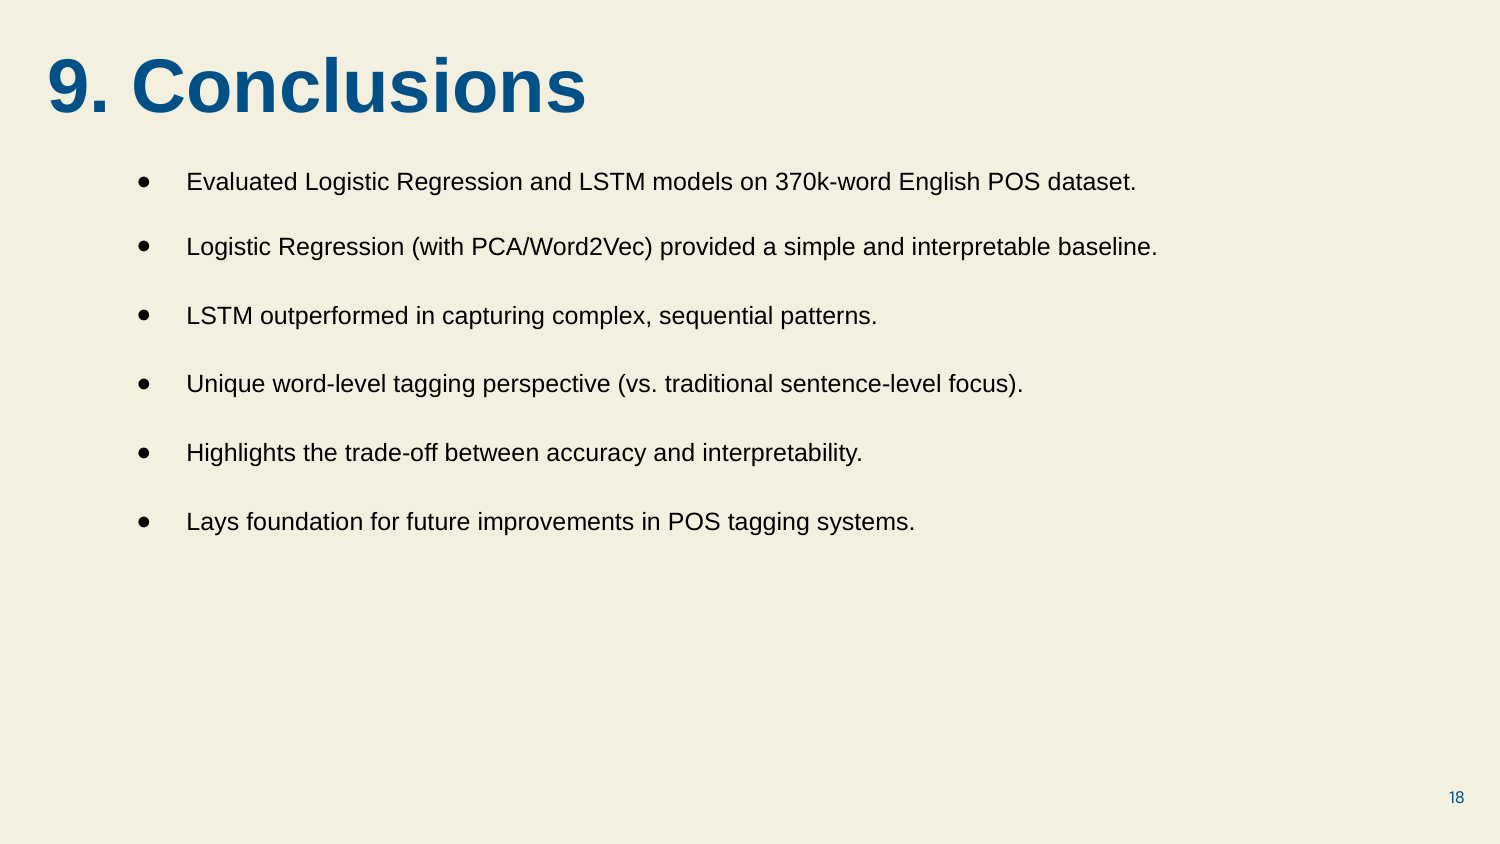

9. Conclusions

Evaluated Logistic Regression and LSTM models on 370k-word English POS dataset.
Logistic Regression (with PCA/Word2Vec) provided a simple and interpretable baseline.
LSTM outperformed in capturing complex, sequential patterns.
Unique word-level tagging perspective (vs. traditional sentence-level focus).
Highlights the trade-off between accuracy and interpretability.
Lays foundation for future improvements in POS tagging systems.
18